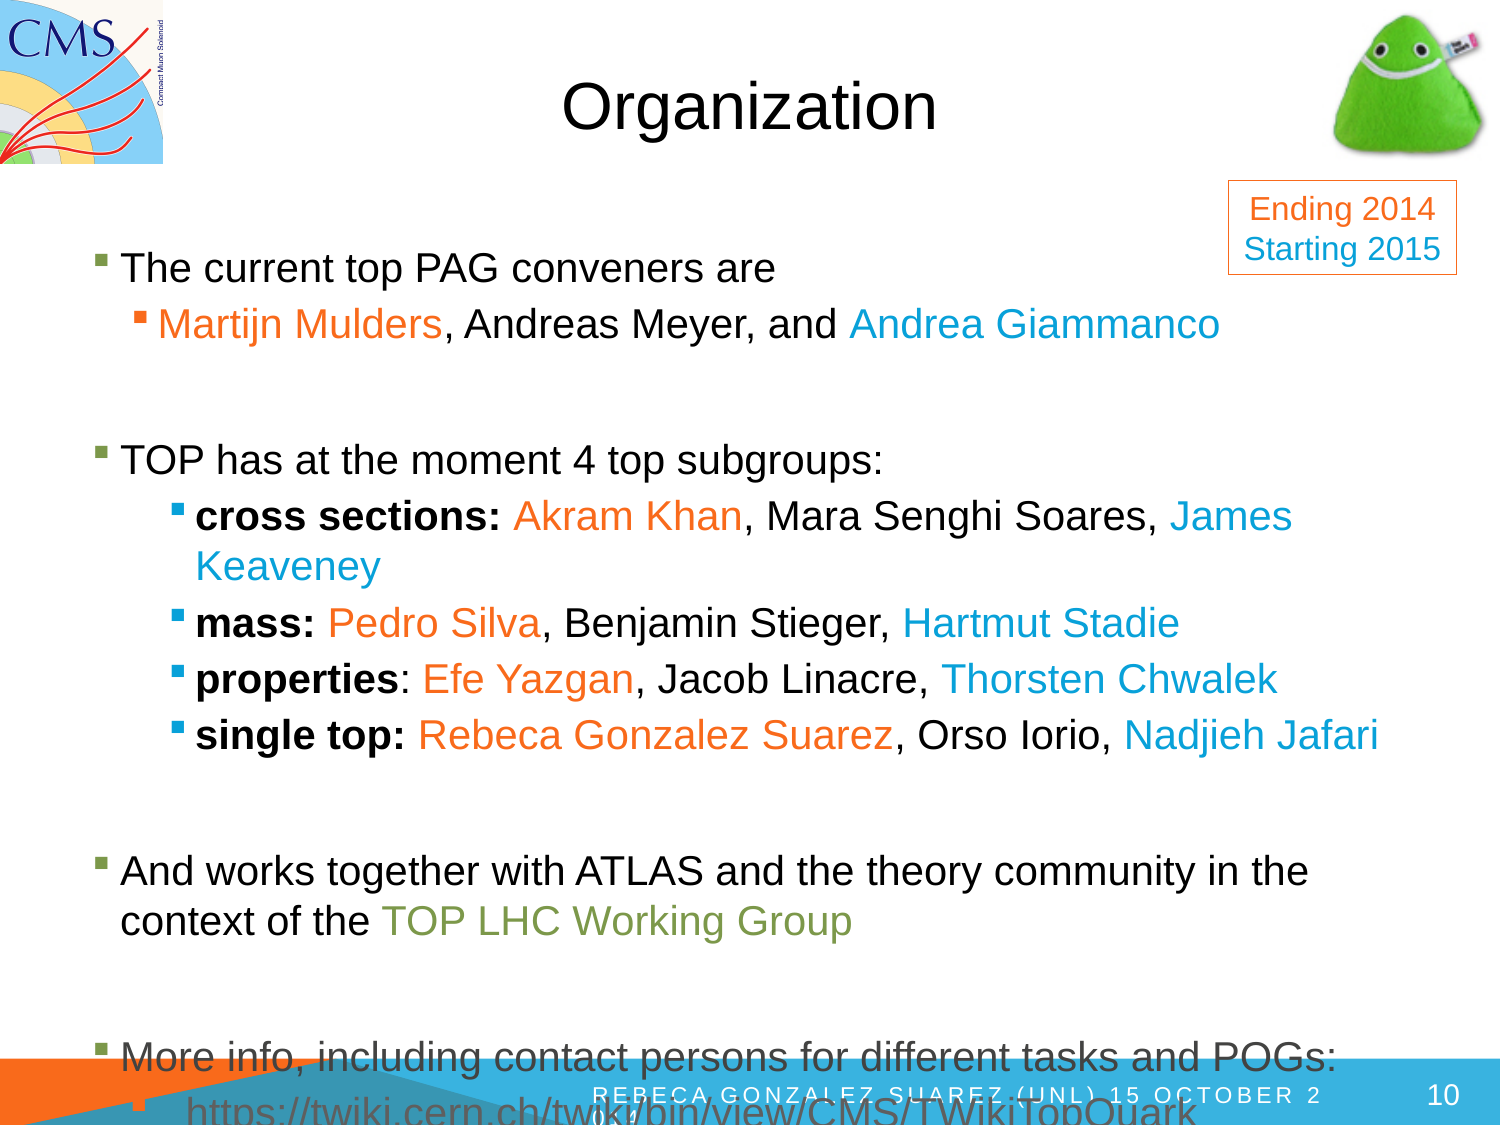

# Organization
Ending 2014
Starting 2015
The current top PAG conveners are
Martijn Mulders, Andreas Meyer, and Andrea Giammanco

TOP has at the moment 4 top subgroups:
cross sections: Akram Khan, Mara Senghi Soares, James Keaveney
mass: Pedro Silva, Benjamin Stieger, Hartmut Stadie
properties: Efe Yazgan, Jacob Linacre, Thorsten Chwalek
single top: Rebeca Gonzalez Suarez, Orso Iorio, Nadjieh Jafari

And works together with ATLAS and the theory community in the context of the TOP LHC Working Group

More info, including contact persons for different tasks and POGs:
https://twiki.cern.ch/twiki/bin/view/CMS/TWikiTopQuark
10
Rebeca Gonzalez Suarez (UNL) 15 October 2014